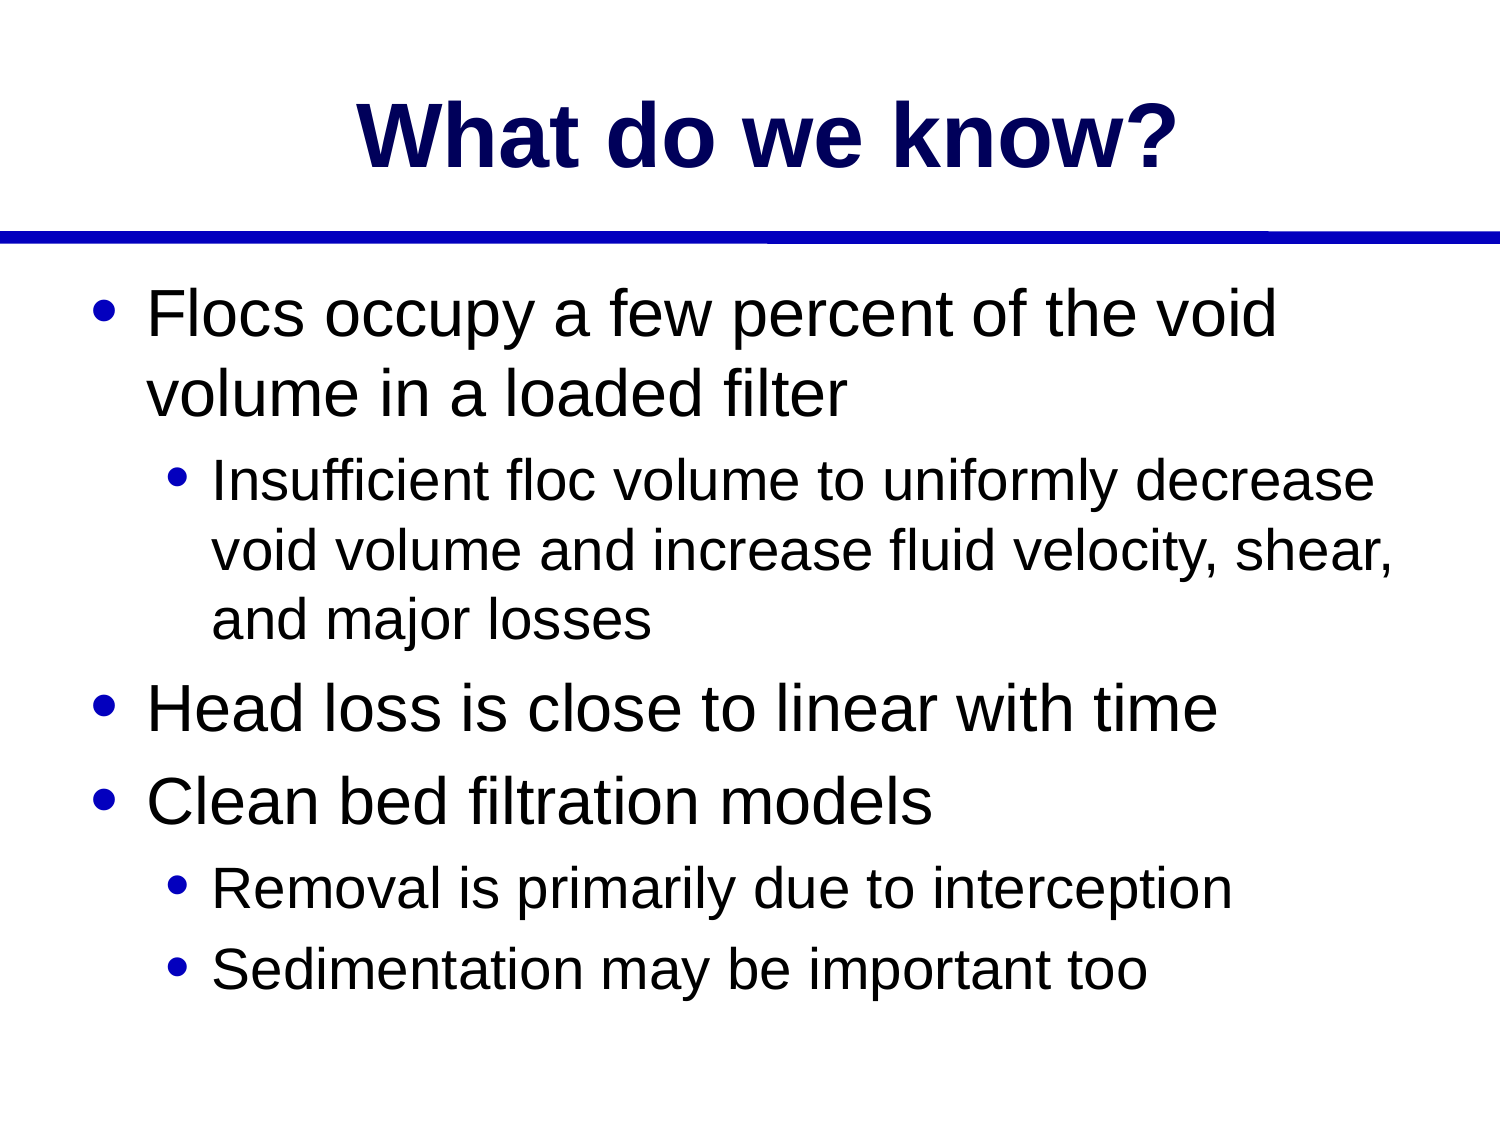

# What do we know?
Flocs occupy a few percent of the void volume in a loaded filter
Insufficient floc volume to uniformly decrease void volume and increase fluid velocity, shear, and major losses
Head loss is close to linear with time
Clean bed filtration models
Removal is primarily due to interception
Sedimentation may be important too